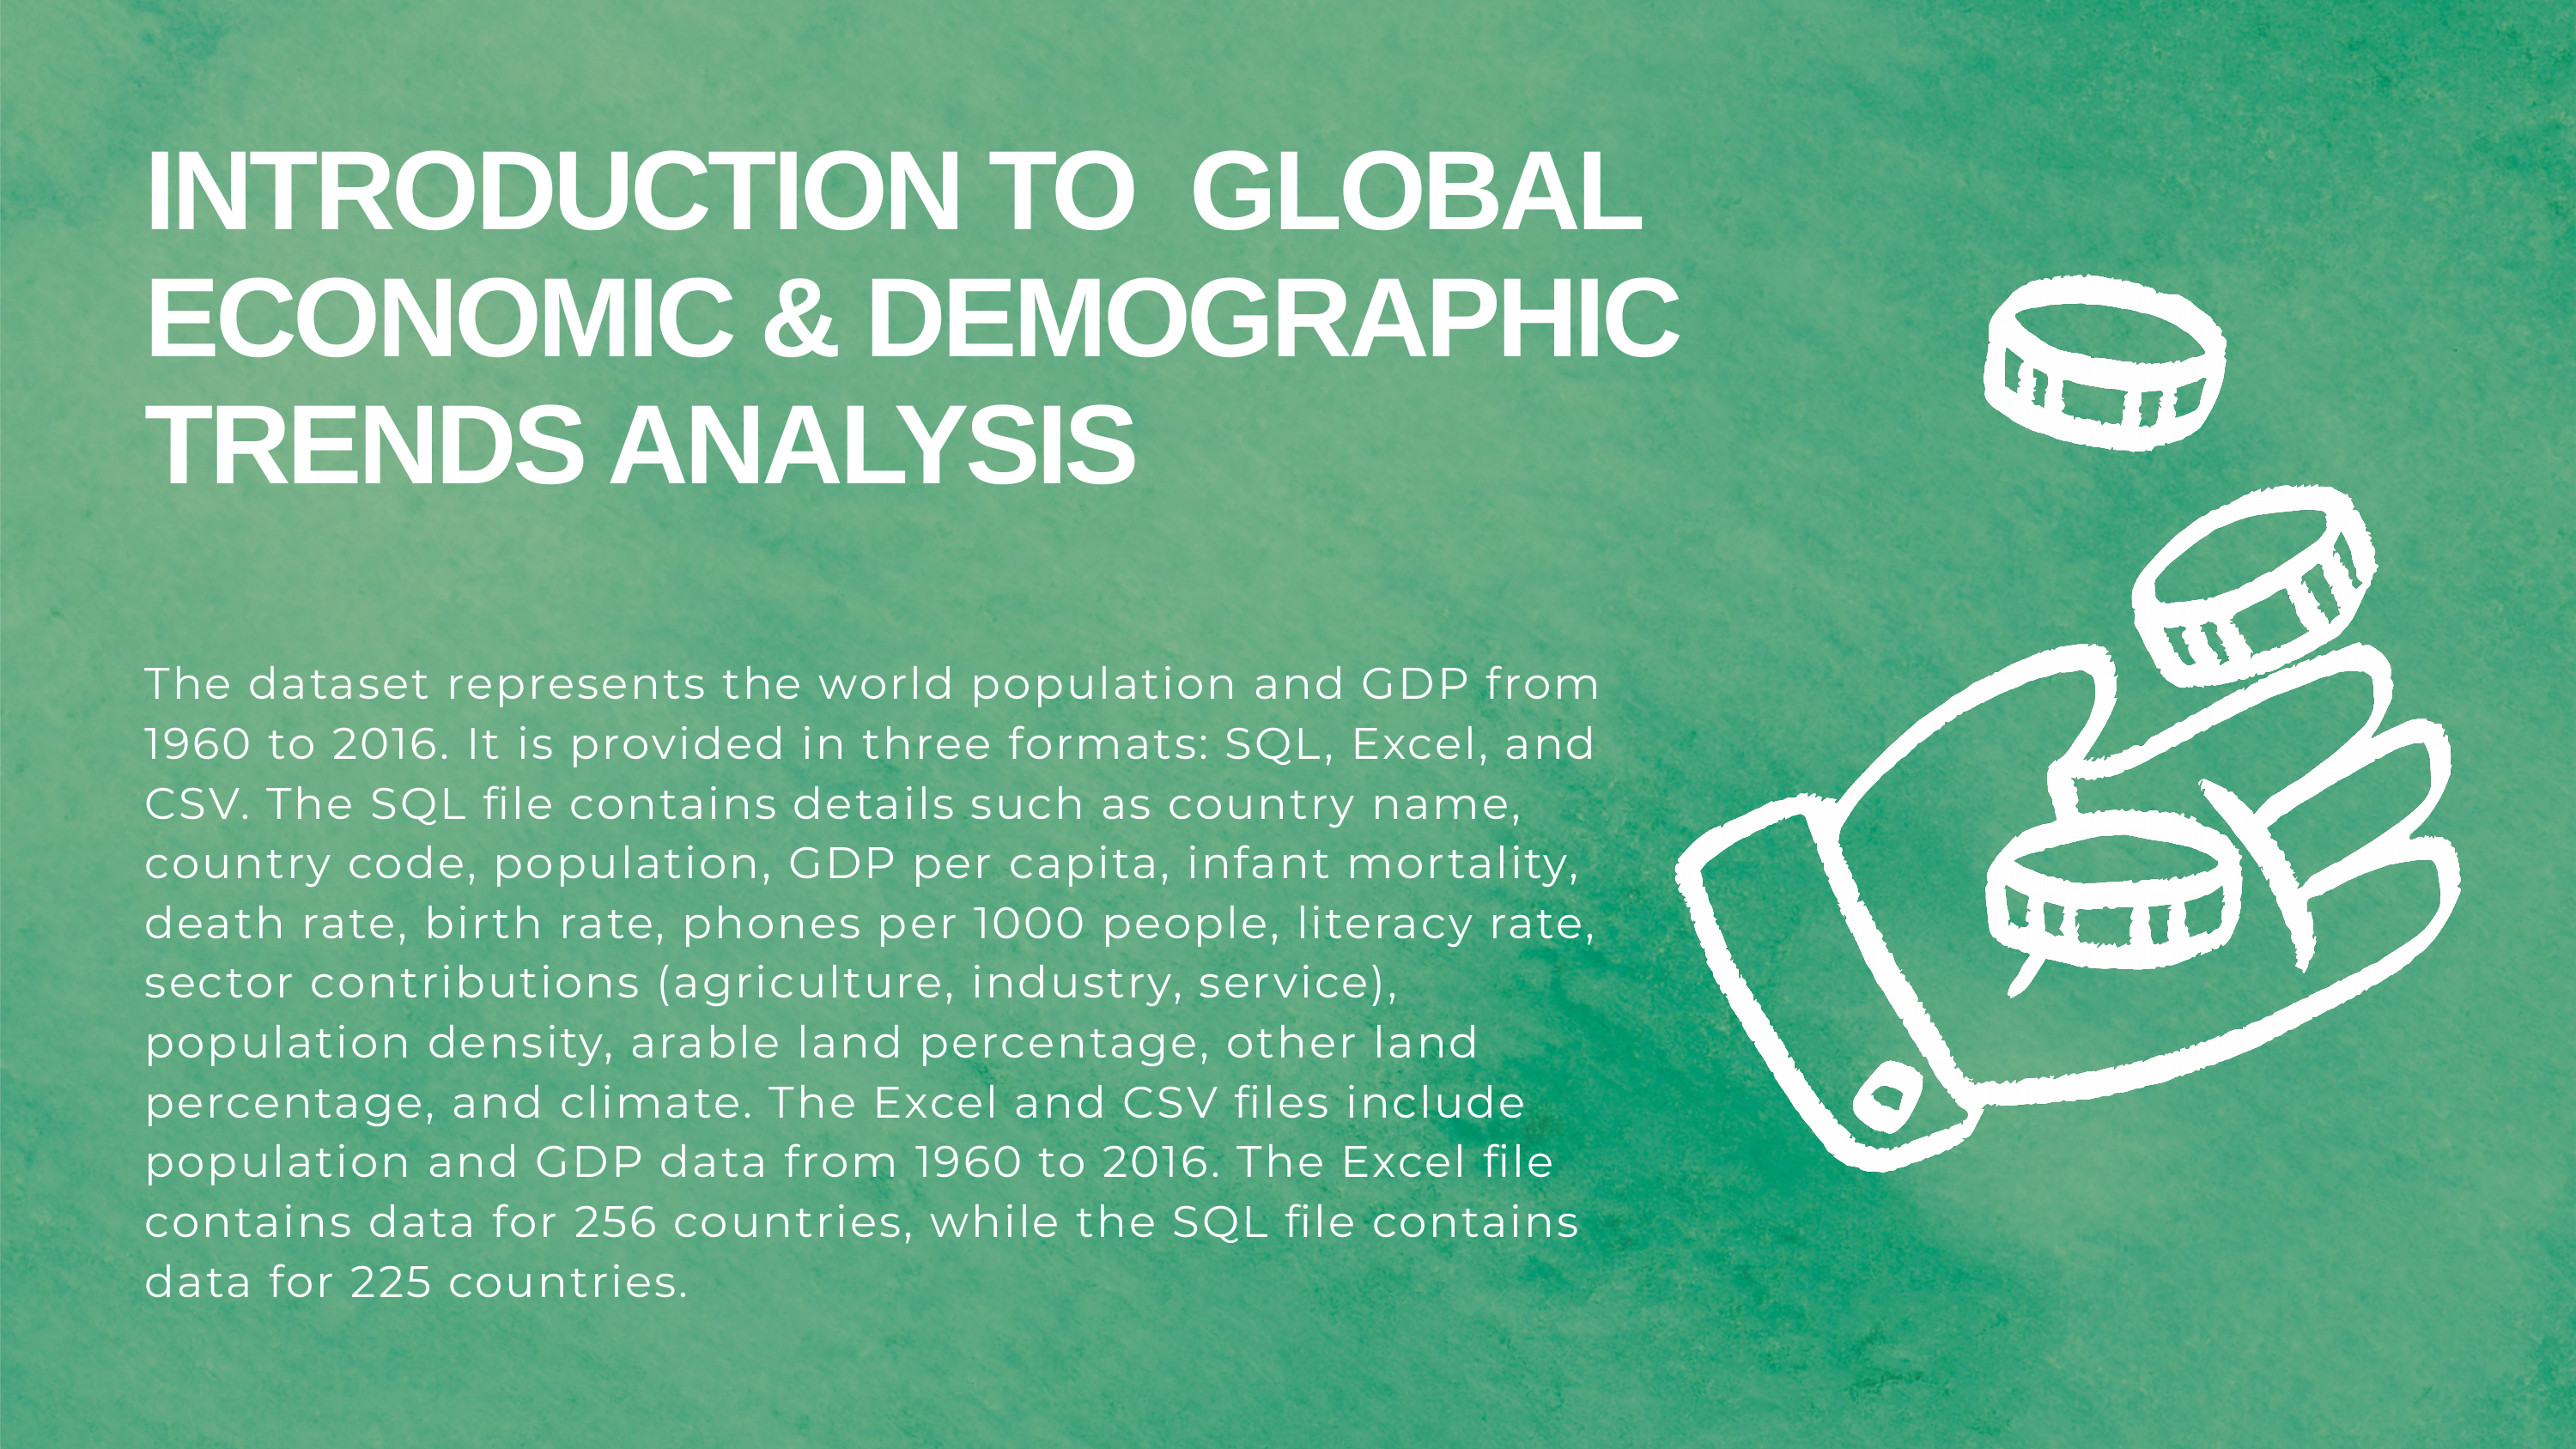

INTRODUCTION TO  GLOBAL ECONOMIC & DEMOGRAPHIC TRENDS ANALYSIS

The dataset represents the world population and GDP from 1960 to 2016. It is provided in three formats: SQL, Excel, and CSV. The SQL file contains details such as country name, country code, population, GDP per capita, infant mortality, death rate, birth rate, phones per 1000 people, literacy rate, sector contributions (agriculture, industry, service), population density, arable land percentage, other land percentage, and climate. The Excel and CSV files include population and GDP data from 1960 to 2016. The Excel file contains data for 256 countries, while the SQL file contains data for 225 countries.